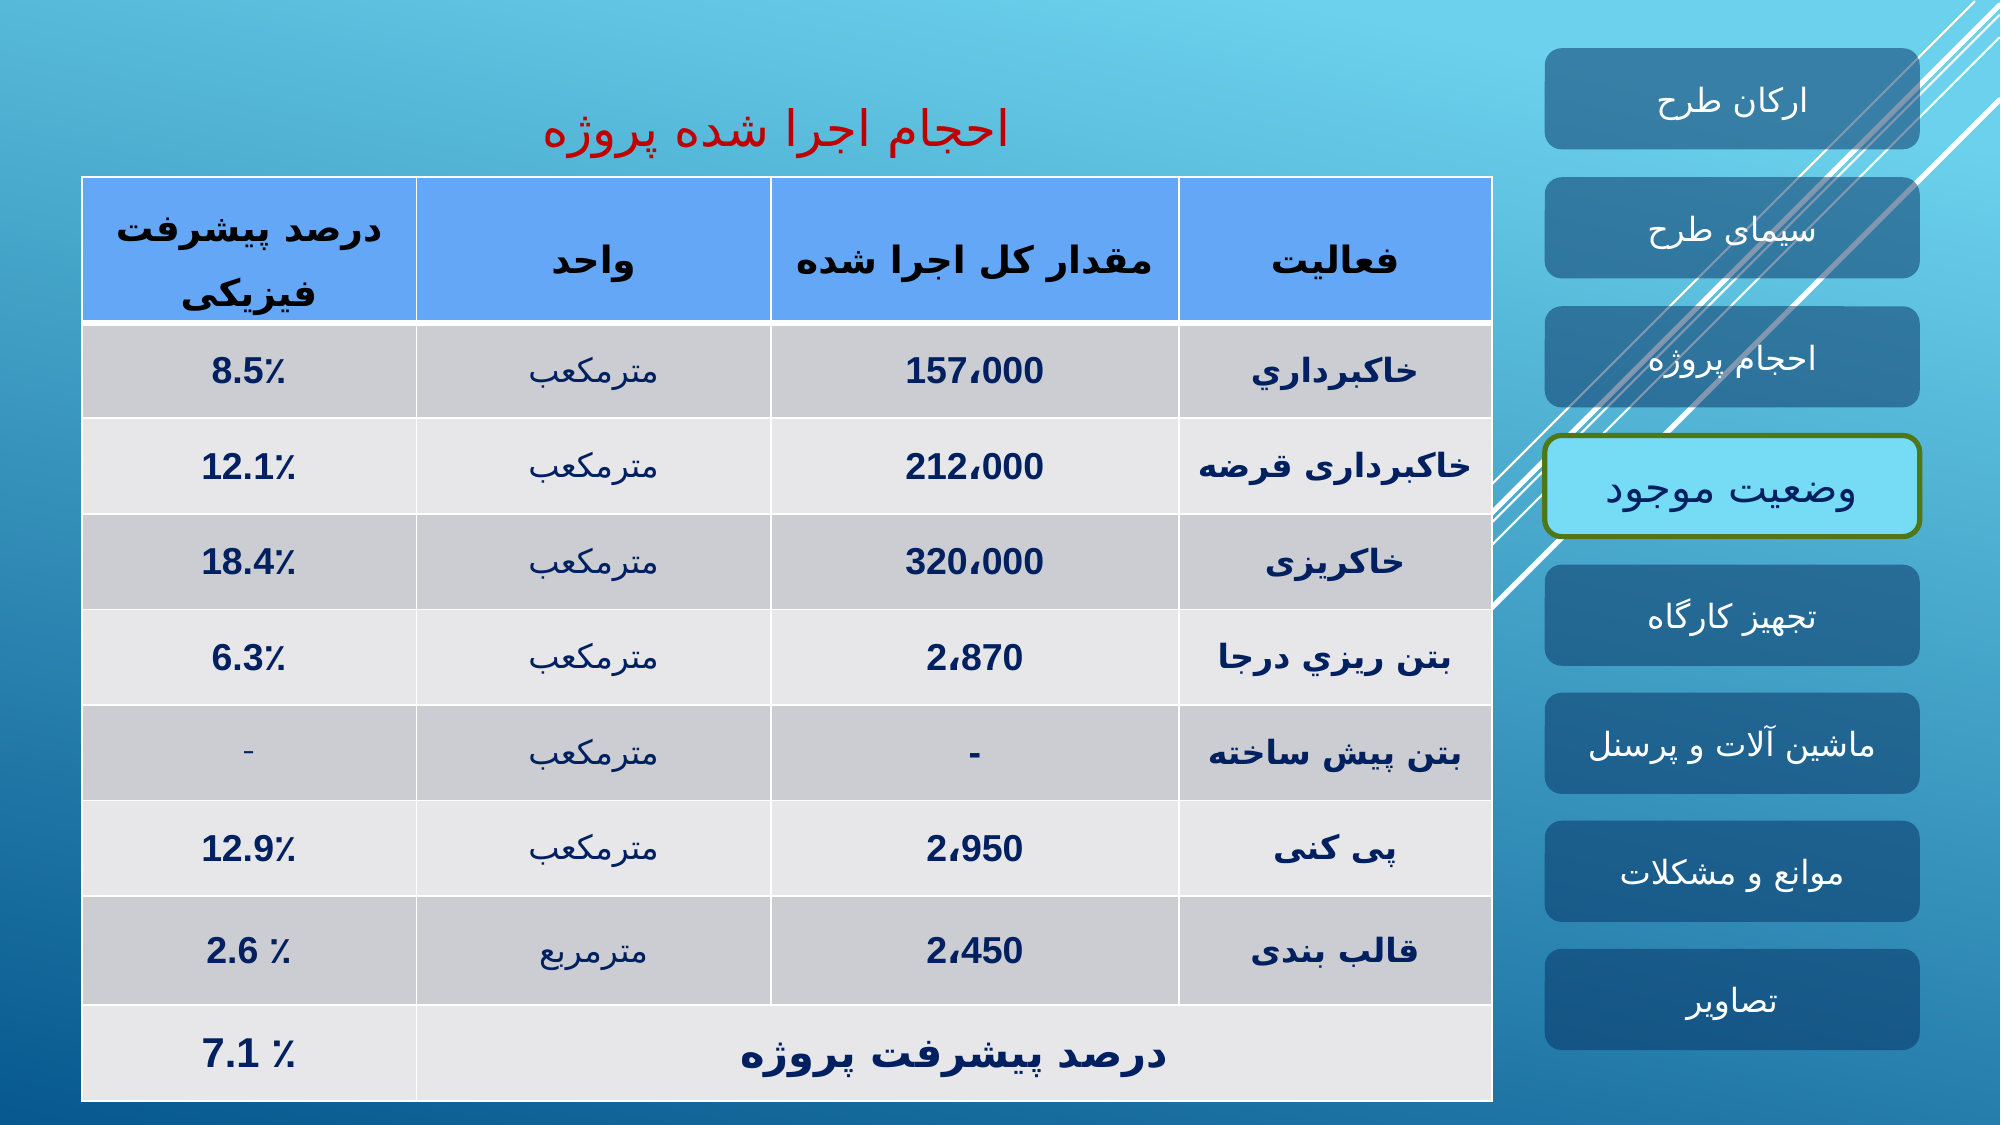

ارکان طرح
احجام اجرا شده پروژه
| درصد پیشرفت فیزیکی | واحد | مقدار كل اجرا شده | فعاليت |
| --- | --- | --- | --- |
| 8.5٪ | مترمكعب | 157،000 | خاكبرداري |
| 12.1٪ | مترمكعب | 212،000 | خاکبرداری قرضه |
| 18.4٪ | مترمكعب | 320،000 | خاکریزی |
| 6.3٪ | مترمكعب | 2،870 | بتن ريزي درجا |
| - | مترمكعب | - | بتن پيش ساخته |
| 12.9٪ | مترمكعب | 2،950 | پی کنی |
| 2.6 ٪ | مترمربع | 2،450 | قالب بندی |
| 7.1 ٪ | درصد پیشرفت پروژه | درصد پیشرفت پروژه | درصد پیشرفت پروژه |
سیمای طرح
احجام پروژه
وضعیت موجود
تجهیز کارگاه
ماشین آلات و پرسنل
موانع و مشکلات
تصاویر